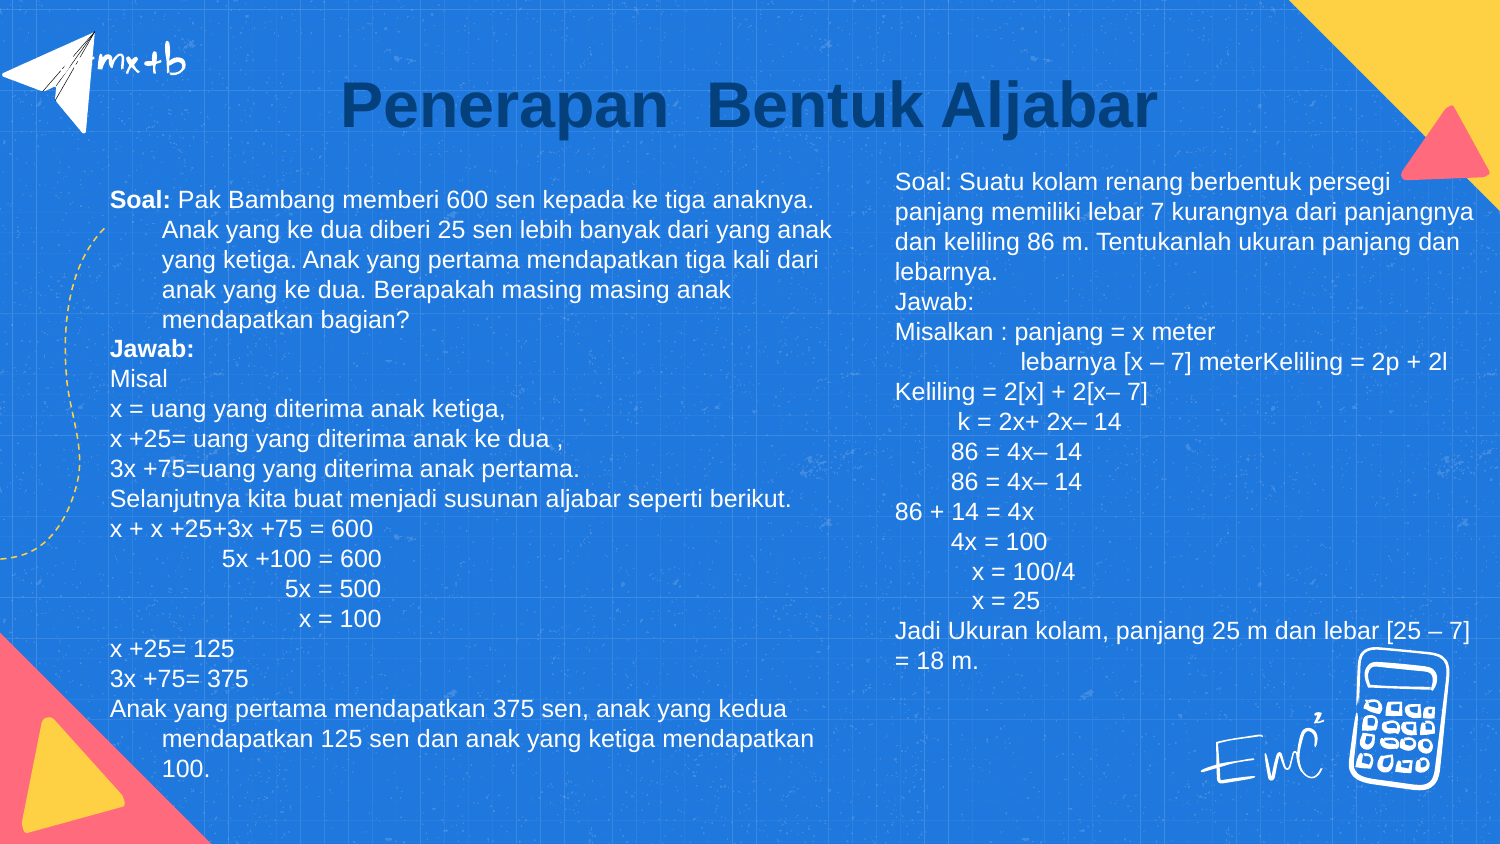

# Penerapan  Bentuk Aljabar

Soal: Suatu kolam renang berbentuk persegi panjang memiliki lebar 7 kurangnya dari panjangnya dan keliling 86 m. Tentukanlah ukuran panjang dan lebarnya.
Jawab:
Misalkan : panjang = x meter
                  lebarnya [x – 7] meterKeliling = 2p + 2l
Keliling = 2[x] + 2[x– 7]        
         k = 2x+ 2x– 14      
        86 = 4x– 14      
        86 = 4x– 14
86 + 14 = 4x      
        4x = 100          
           x = 100/4
           x = 25
Jadi Ukuran kolam, panjang 25 m dan lebar [25 – 7] = 18 m.

Soal: Pak Bambang memberi 600 sen kepada ke tiga anaknya. Anak yang ke dua diberi 25 sen lebih banyak dari yang anak yang ketiga. Anak yang pertama mendapatkan tiga kali dari anak yang ke dua. Berapakah masing masing anak mendapatkan bagian?
Jawab:
Misal
x = uang yang diterima anak ketiga,
x +25= uang yang diterima anak ke dua ,
3x +75=uang yang diterima anak pertama.
Selanjutnya kita buat menjadi susunan aljabar seperti berikut.
x + x +25+3x +75 = 600
                5x +100 = 600
                         5x = 500
                           x = 100
x +25= 125
3x +75= 375
Anak yang pertama mendapatkan 375 sen, anak yang kedua mendapatkan 125 sen dan anak yang ketiga mendapatkan 100.